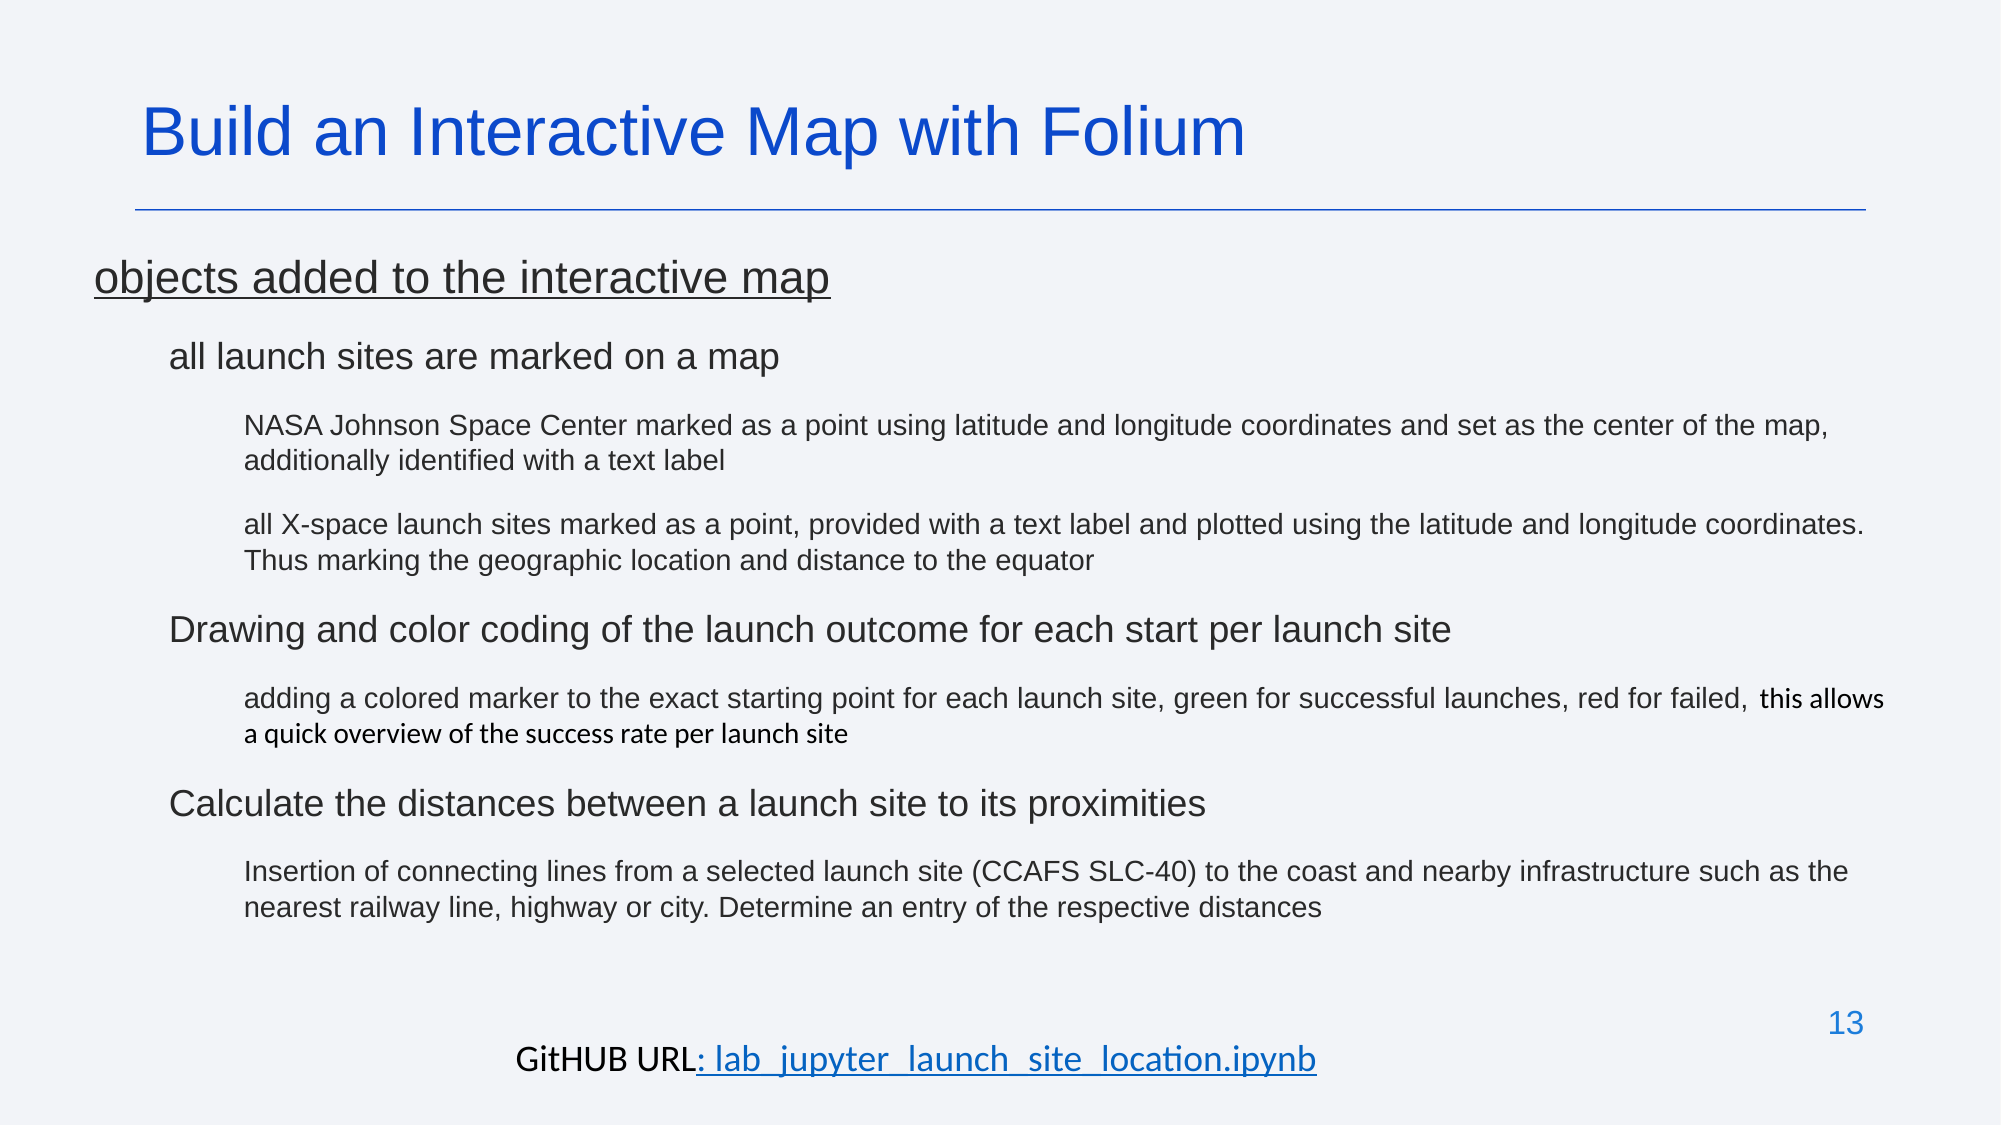

Build an Interactive Map with Folium
objects added to the interactive map
all launch sites are marked on a map
NASA Johnson Space Center marked as a point using latitude and longitude coordinates and set as the center of the map, additionally identified with a text label
all X-space launch sites marked as a point, provided with a text label and plotted using the latitude and longitude coordinates. Thus marking the geographic location and distance to the equator
Drawing and color coding of the launch outcome for each start per launch site
adding a colored marker to the exact starting point for each launch site, green for successful launches, red for failed, this allows a quick overview of the success rate per launch site
Calculate the distances between a launch site to its proximities
Insertion of connecting lines from a selected launch site (CCAFS SLC-40) to the coast and nearby infrastructure such as the nearest railway line, highway or city. Determine an entry of the respective distances

13
GitHUB URL: lab_jupyter_launch_site_location.ipynb